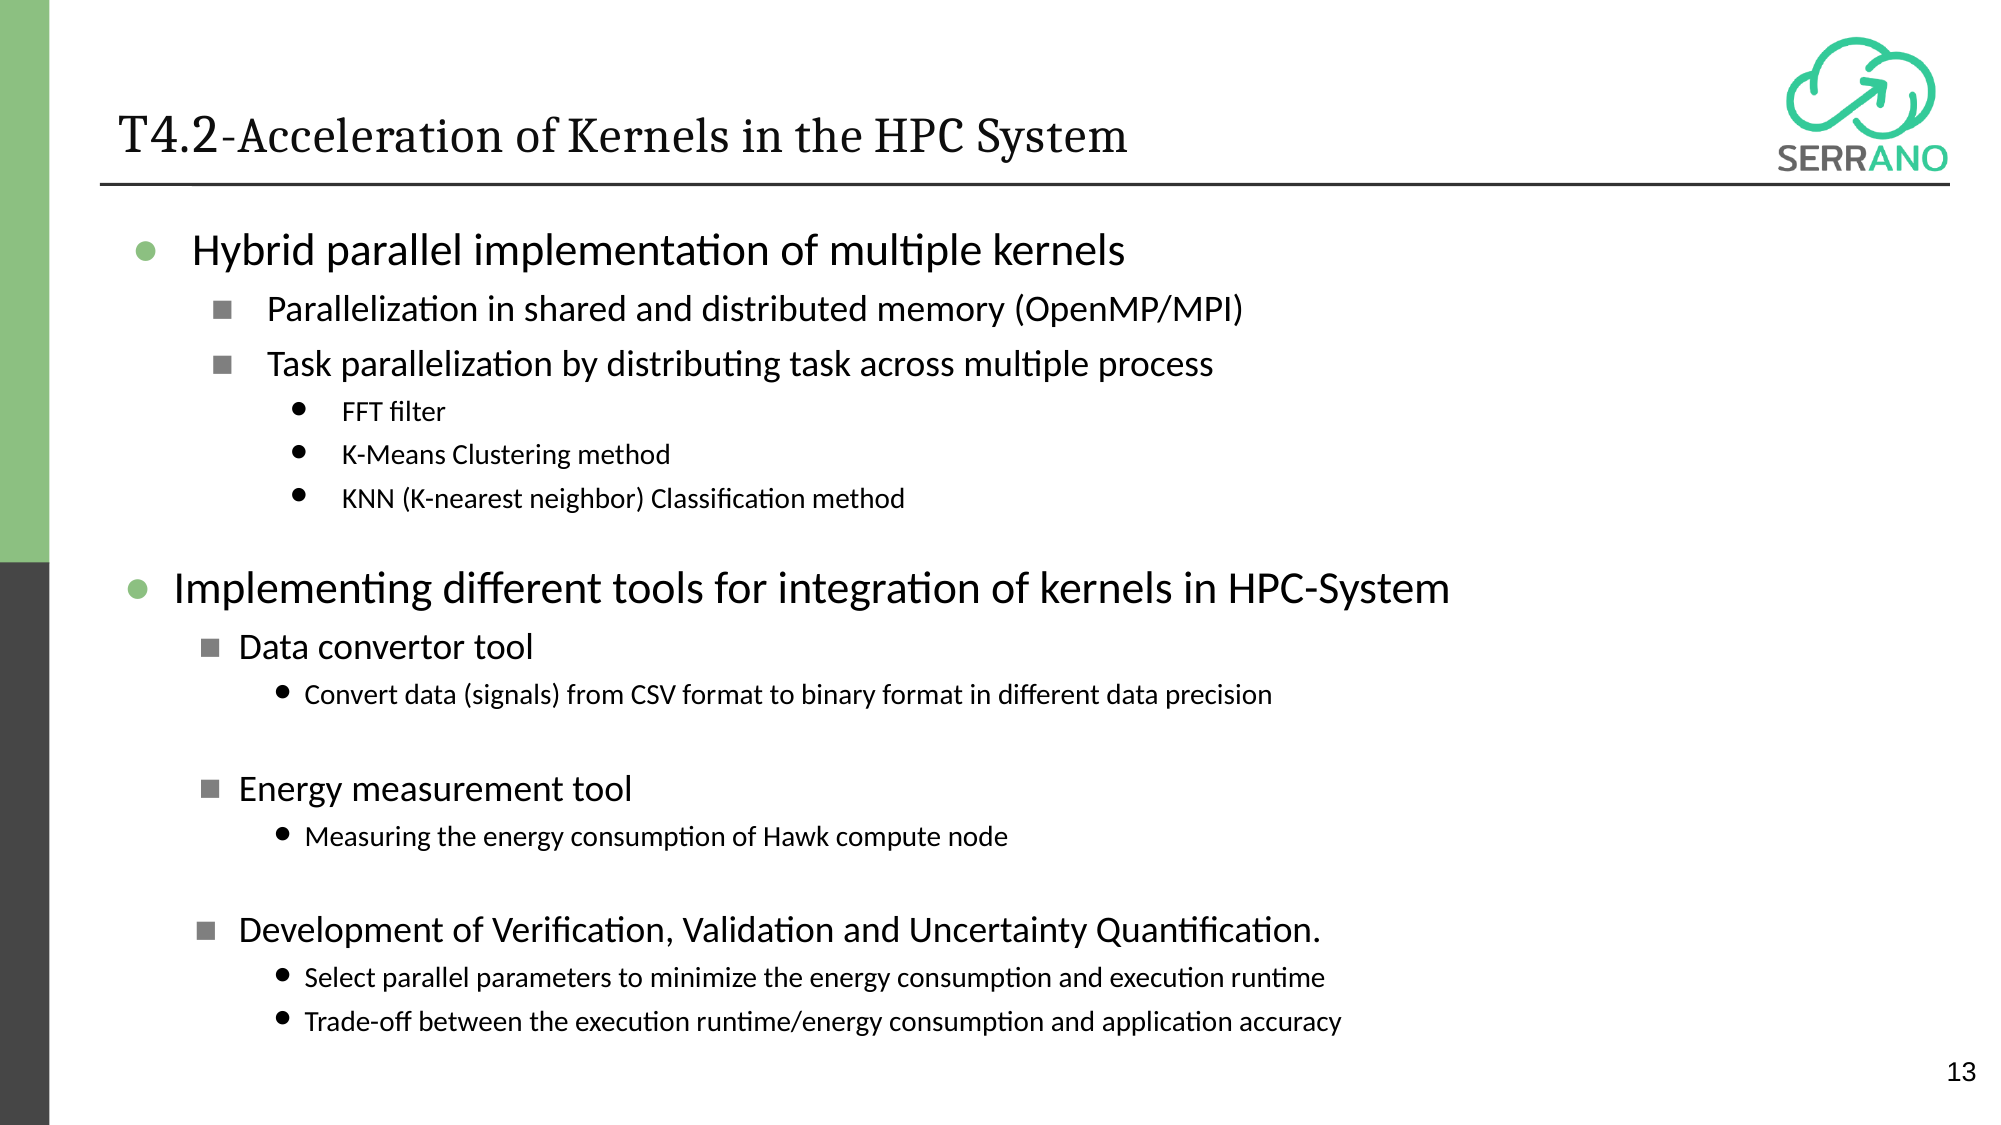

T4.2-Acceleration of Kernels in the HPC System
Hybrid parallel implementation of multiple kernels
Parallelization in shared and distributed memory (OpenMP/MPI)
Task parallelization by distributing task across multiple process
FFT filter
K-Means Clustering method
KNN (K-nearest neighbor) Classification method

Implementing different tools for integration of kernels in HPC-System
Data convertor tool
Convert data (signals) from CSV format to binary format in different data precision

Energy measurement tool
Measuring the energy consumption of Hawk compute node

Development of Verification, Validation and Uncertainty Quantification.
Select parallel parameters to minimize the energy consumption and execution runtime
Trade-off between the execution runtime/energy consumption and application accuracy

13